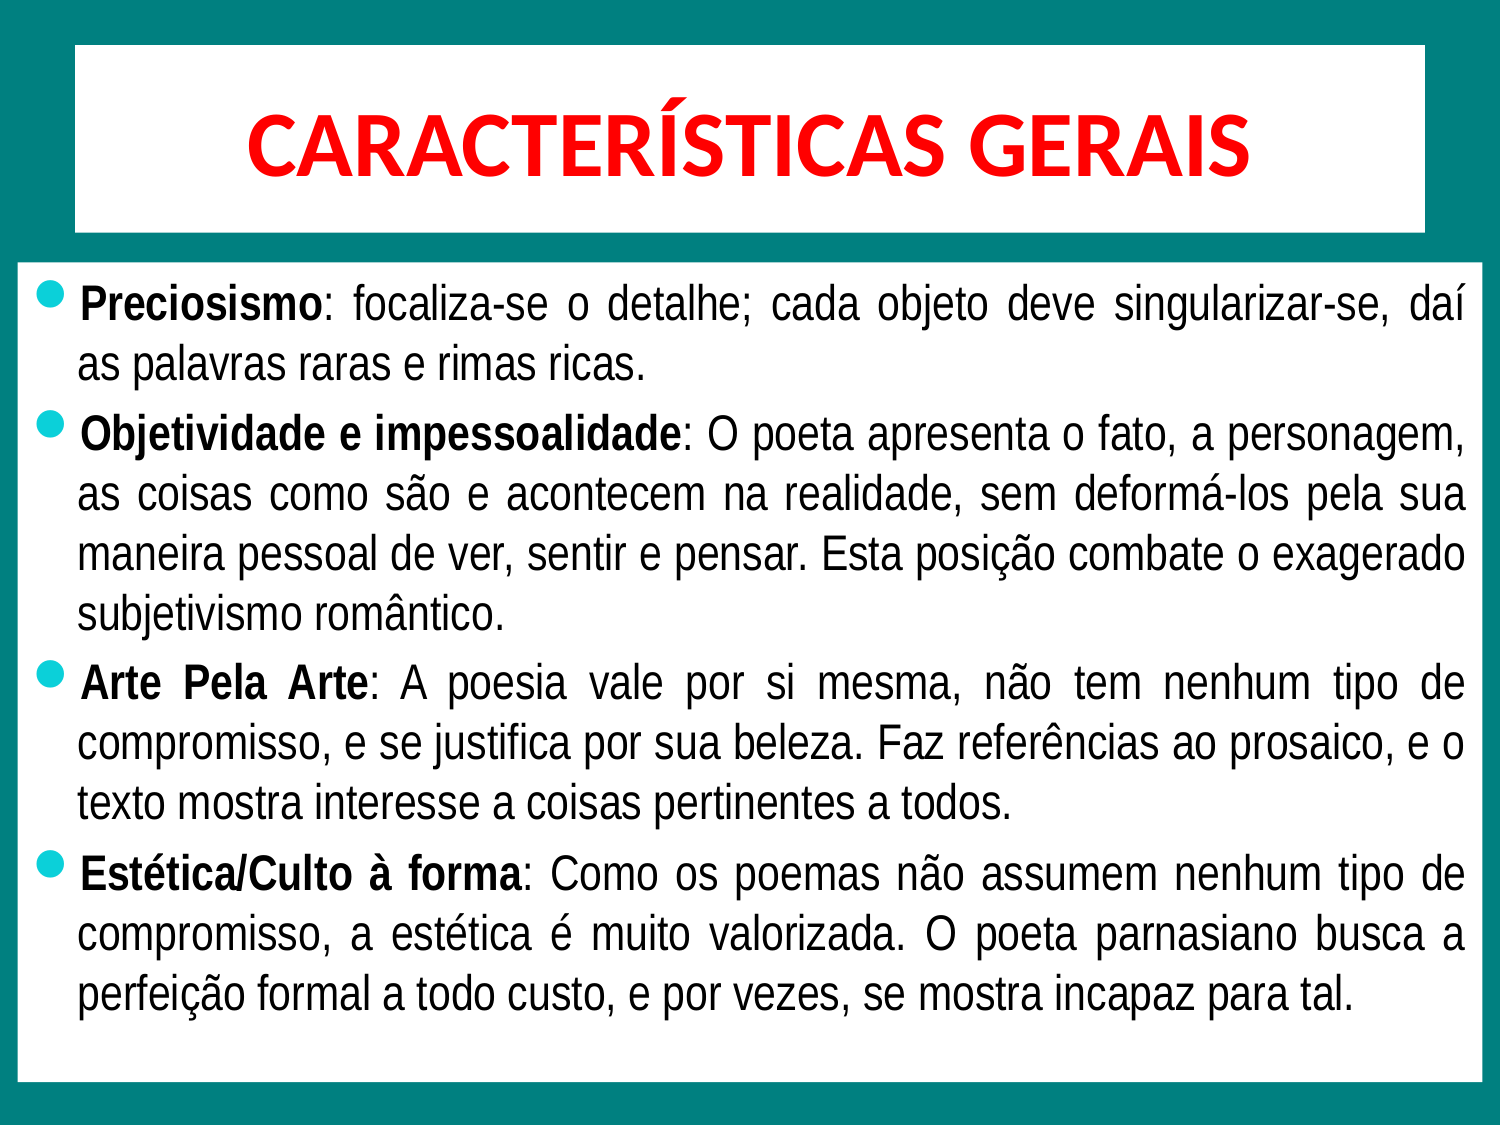

# CARACTERÍSTICAS GERAIS
Preciosismo: focaliza-se o detalhe; cada objeto deve singularizar-se, daí as palavras raras e rimas ricas.
Objetividade e impessoalidade: O poeta apresenta o fato, a personagem, as coisas como são e acontecem na realidade, sem deformá-los pela sua maneira pessoal de ver, sentir e pensar. Esta posição combate o exagerado subjetivismo romântico.
Arte Pela Arte: A poesia vale por si mesma, não tem nenhum tipo de compromisso, e se justifica por sua beleza. Faz referências ao prosaico, e o texto mostra interesse a coisas pertinentes a todos.
Estética/Culto à forma: Como os poemas não assumem nenhum tipo de compromisso, a estética é muito valorizada. O poeta parnasiano busca a perfeição formal a todo custo, e por vezes, se mostra incapaz para tal.